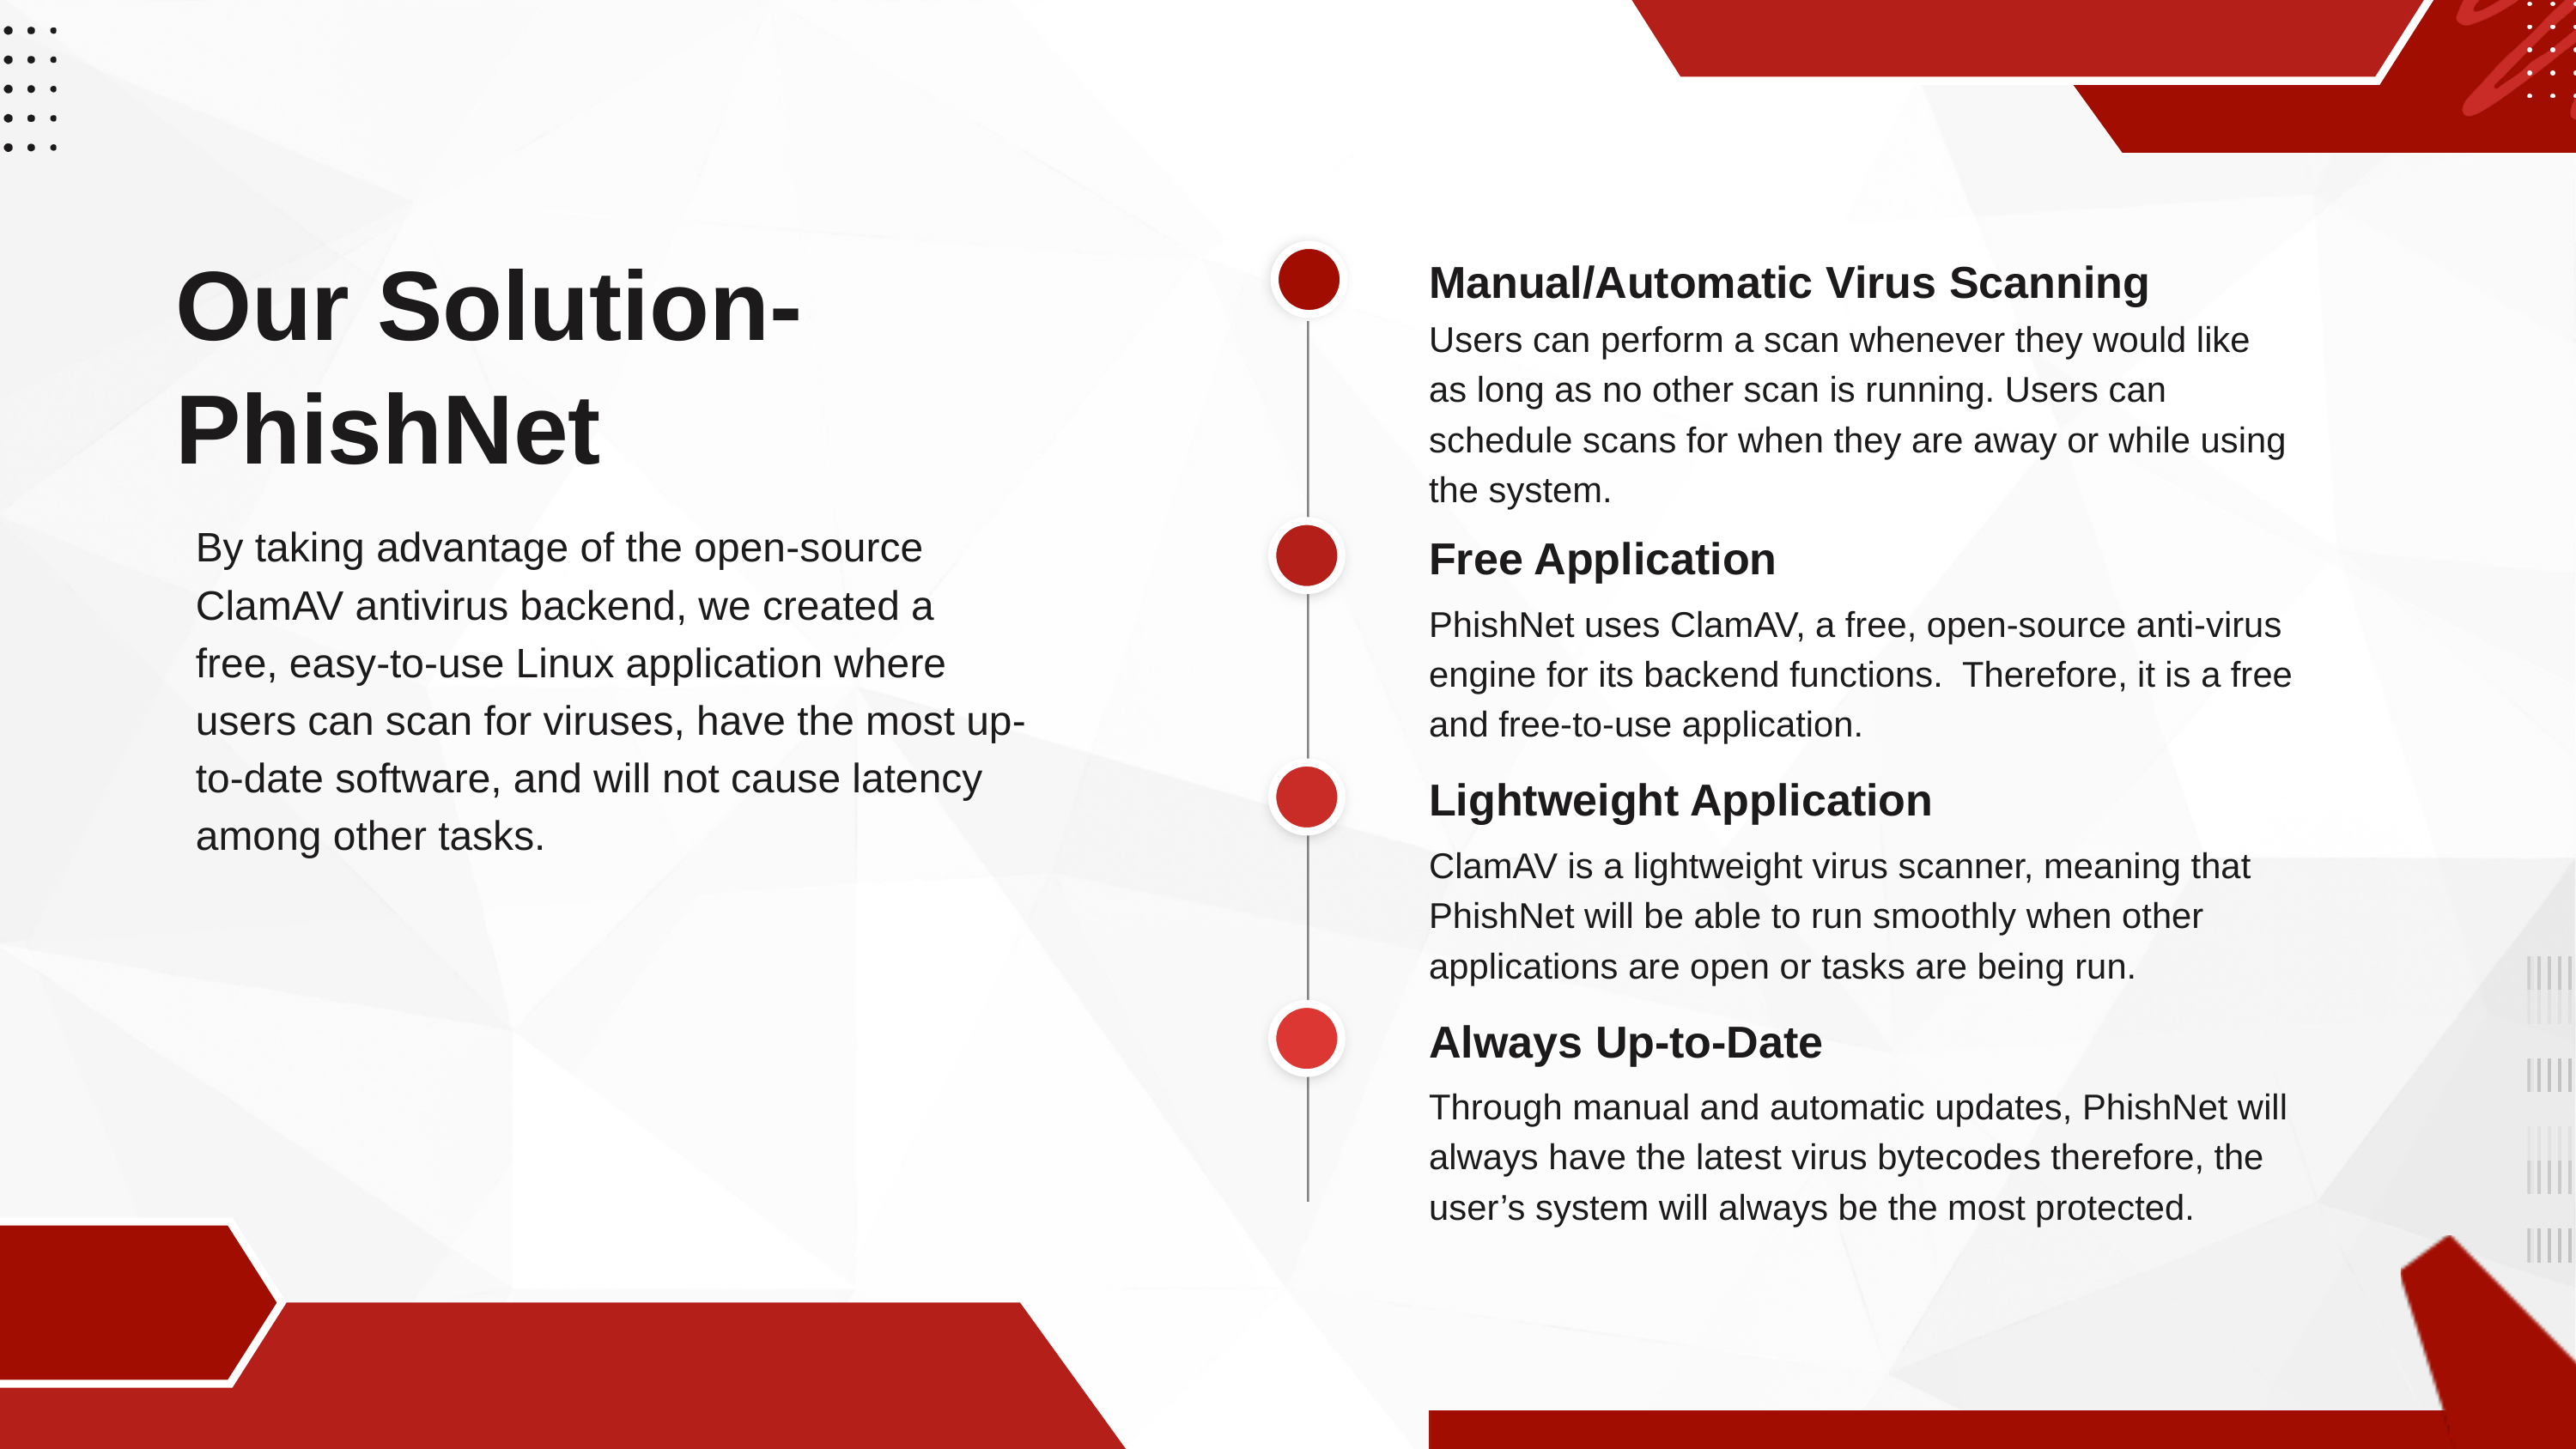

Our Solution- PhishNet

Manual/Automatic Virus Scanning
Users can perform a scan whenever they would like as long as no other scan is running. Users can schedule scans for when they are away or while using the system.
By taking advantage of the open-source ClamAV antivirus backend, we created a free, easy-to-use Linux application where users can scan for viruses, have the most up-to-date software, and will not cause latency among other tasks.

Free Application
PhishNet uses ClamAV, a free, open-source anti-virus engine for its backend functions.  Therefore, it is a free and free-to-use application.

Lightweight Application
ClamAV is a lightweight virus scanner, meaning that PhishNet will be able to run smoothly when other applications are open or tasks are being run.

Always Up-to-Date

Through manual and automatic updates, PhishNet will always have the latest virus bytecodes therefore, the user’s system will always be the most protected.